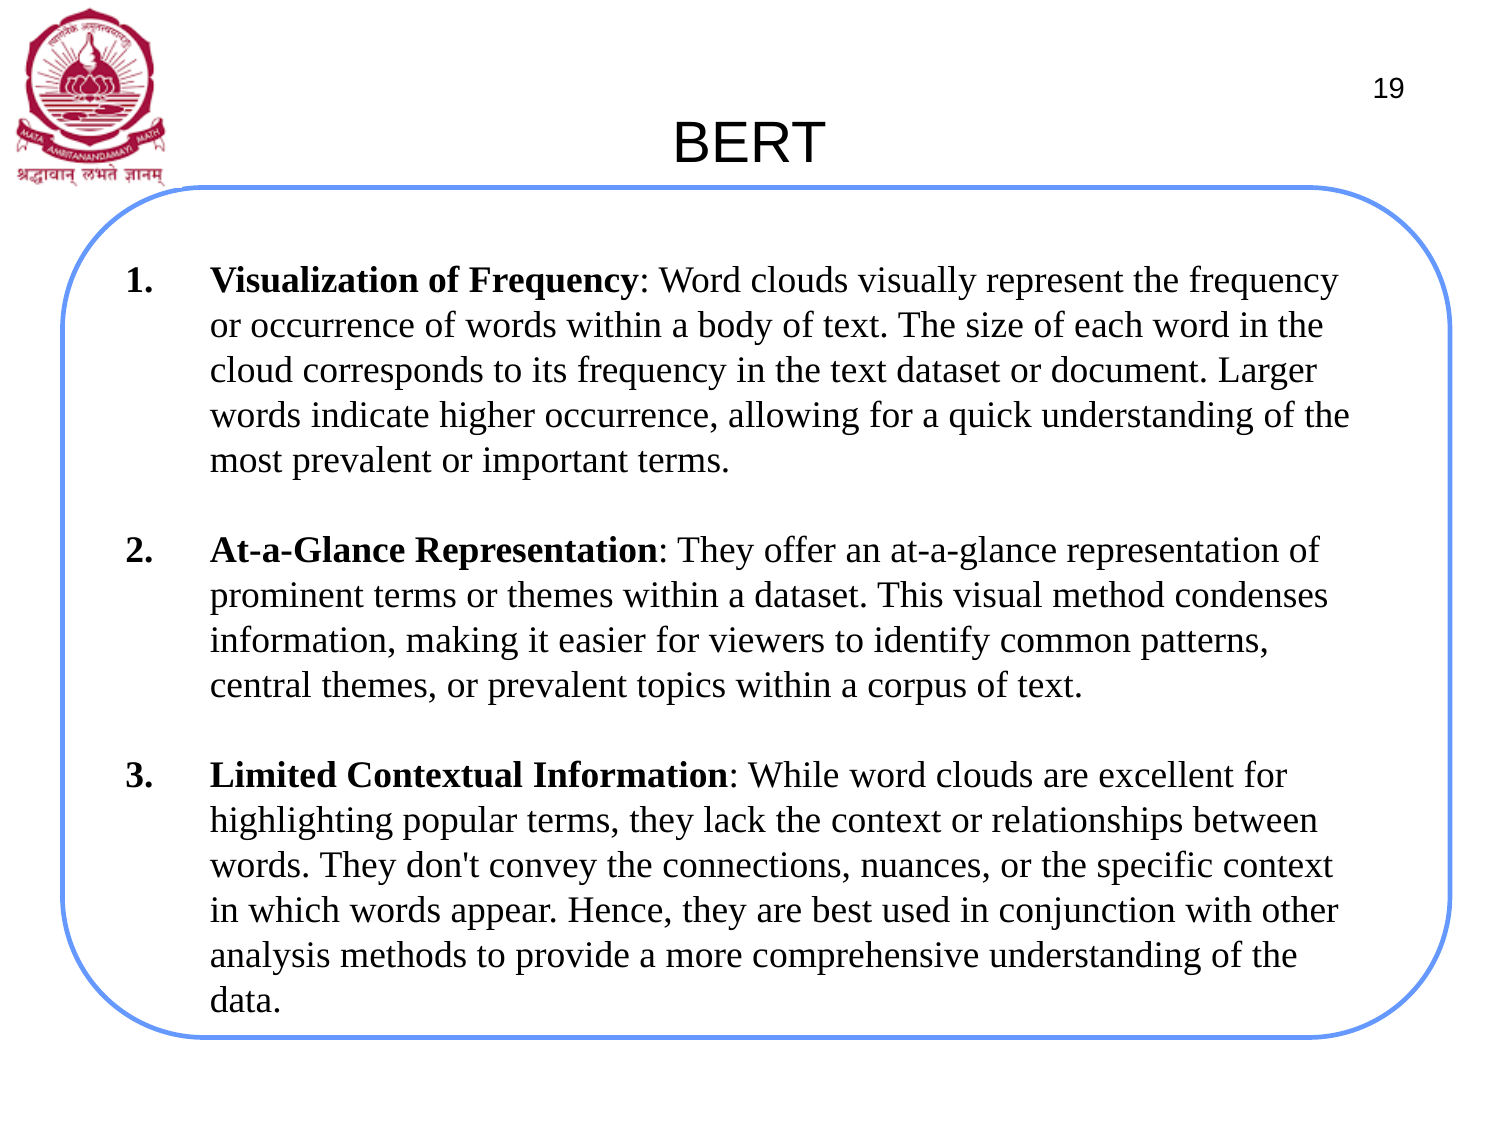

# BERT
19
Visualization of Frequency: Word clouds visually represent the frequency or occurrence of words within a body of text. The size of each word in the cloud corresponds to its frequency in the text dataset or document. Larger words indicate higher occurrence, allowing for a quick understanding of the most prevalent or important terms.

At-a-Glance Representation: They offer an at-a-glance representation of prominent terms or themes within a dataset. This visual method condenses information, making it easier for viewers to identify common patterns, central themes, or prevalent topics within a corpus of text.

Limited Contextual Information: While word clouds are excellent for highlighting popular terms, they lack the context or relationships between words. They don't convey the connections, nuances, or the specific context in which words appear. Hence, they are best used in conjunction with other analysis methods to provide a more comprehensive understanding of the data.